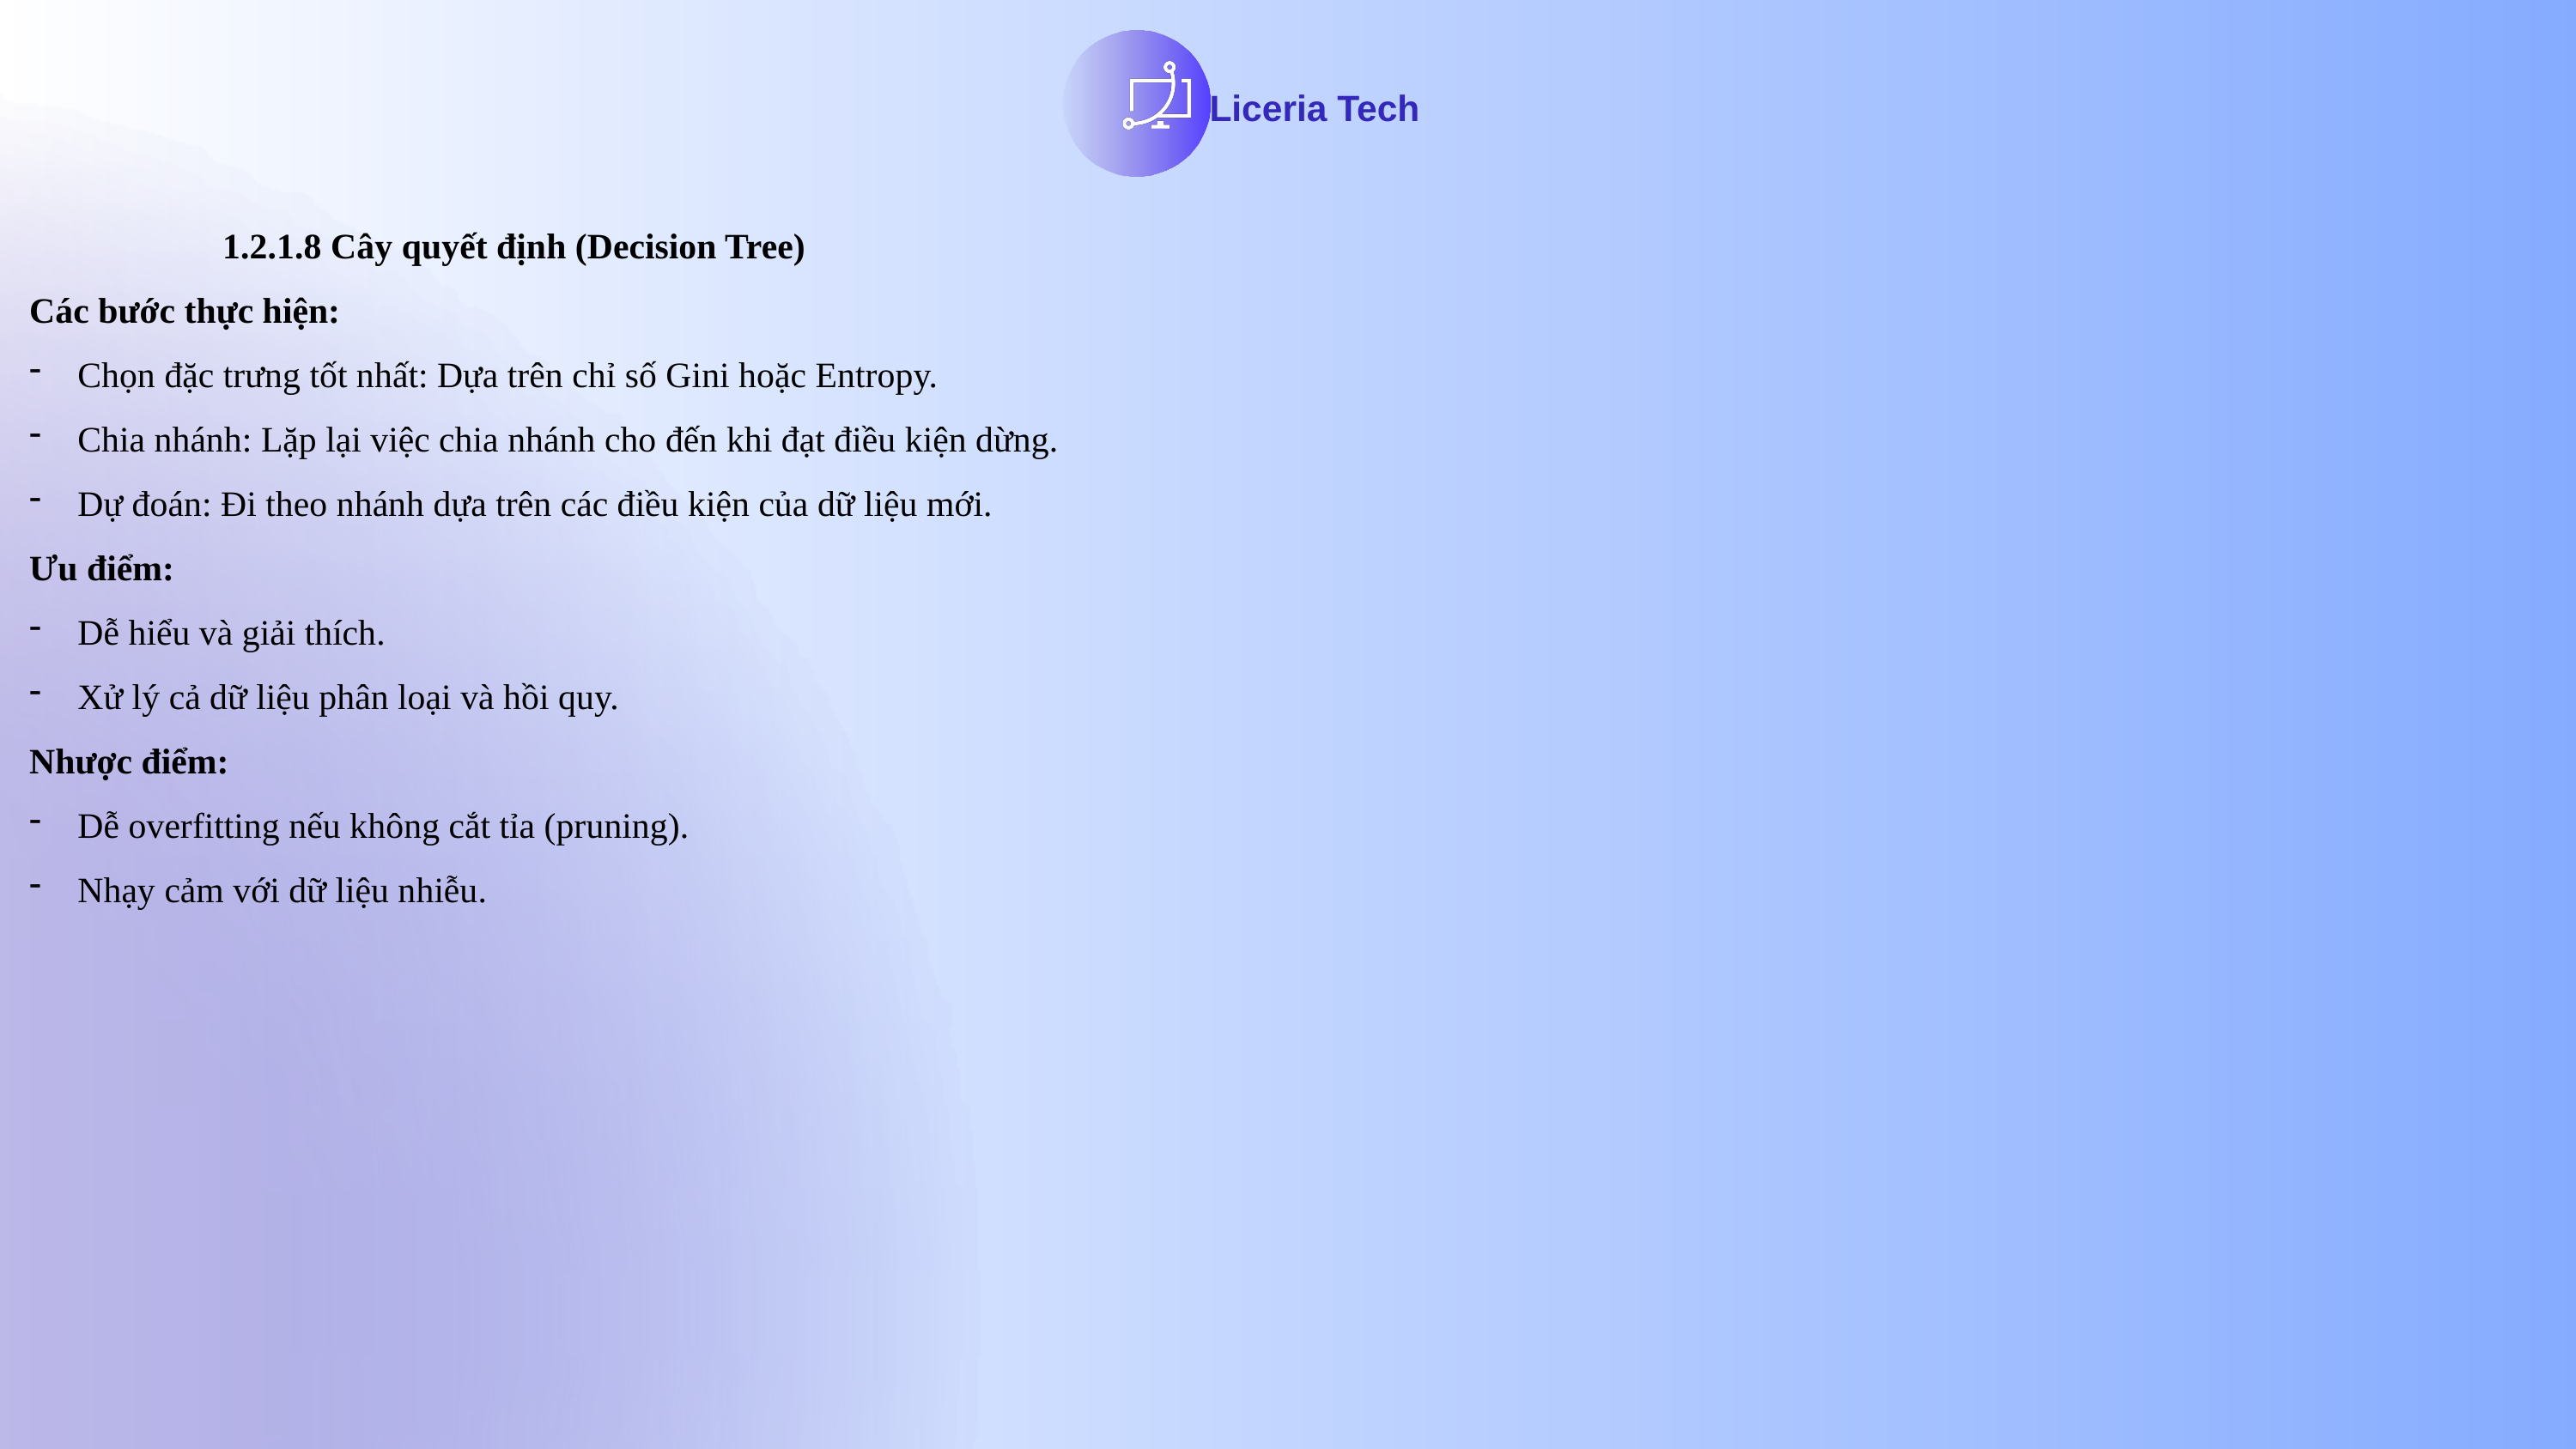

Liceria Tech
1.2.1.8 Cây quyết định (Decision Tree)
Các bước thực hiện:
Chọn đặc trưng tốt nhất: Dựa trên chỉ số Gini hoặc Entropy.
Chia nhánh: Lặp lại việc chia nhánh cho đến khi đạt điều kiện dừng.
Dự đoán: Đi theo nhánh dựa trên các điều kiện của dữ liệu mới.
Ưu điểm:
Dễ hiểu và giải thích.
Xử lý cả dữ liệu phân loại và hồi quy.
Nhược điểm:
Dễ overfitting nếu không cắt tỉa (pruning).
Nhạy cảm với dữ liệu nhiễu.